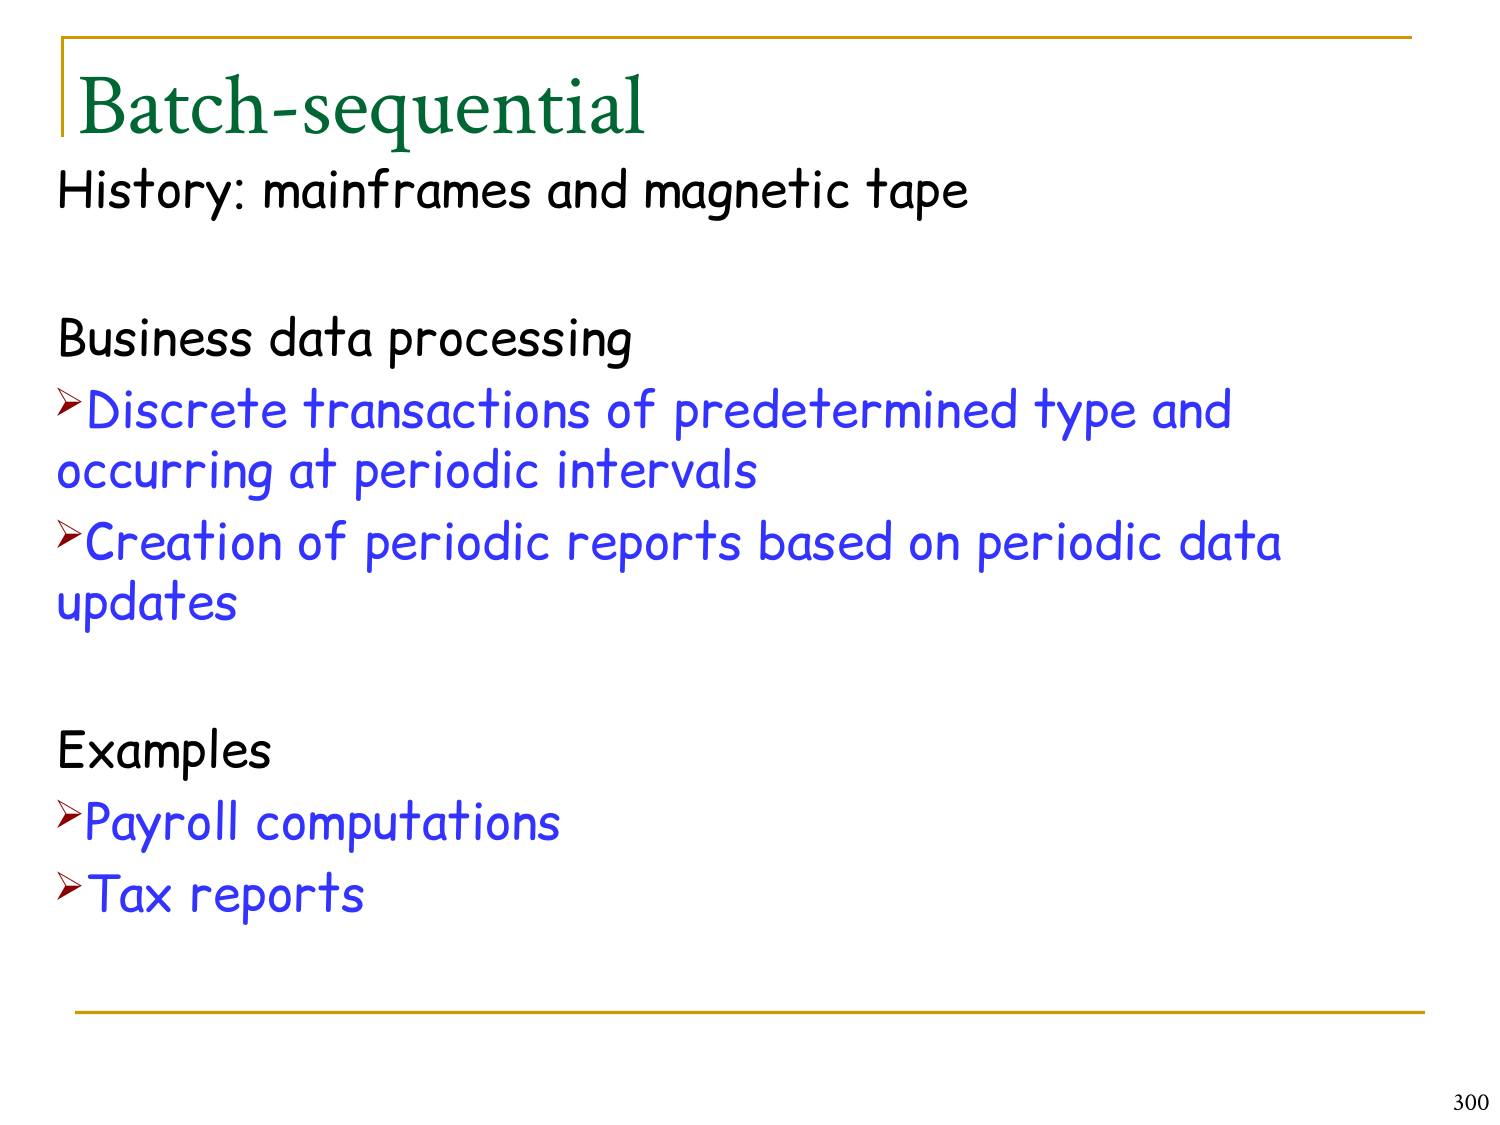

# Batch-sequential
History: mainframes and magnetic tape

Business data processing
Discrete transactions of predetermined type and
occurring at periodic intervals
Creation of periodic reports based on periodic data updates

Examples
Payroll computations
Tax reports
300